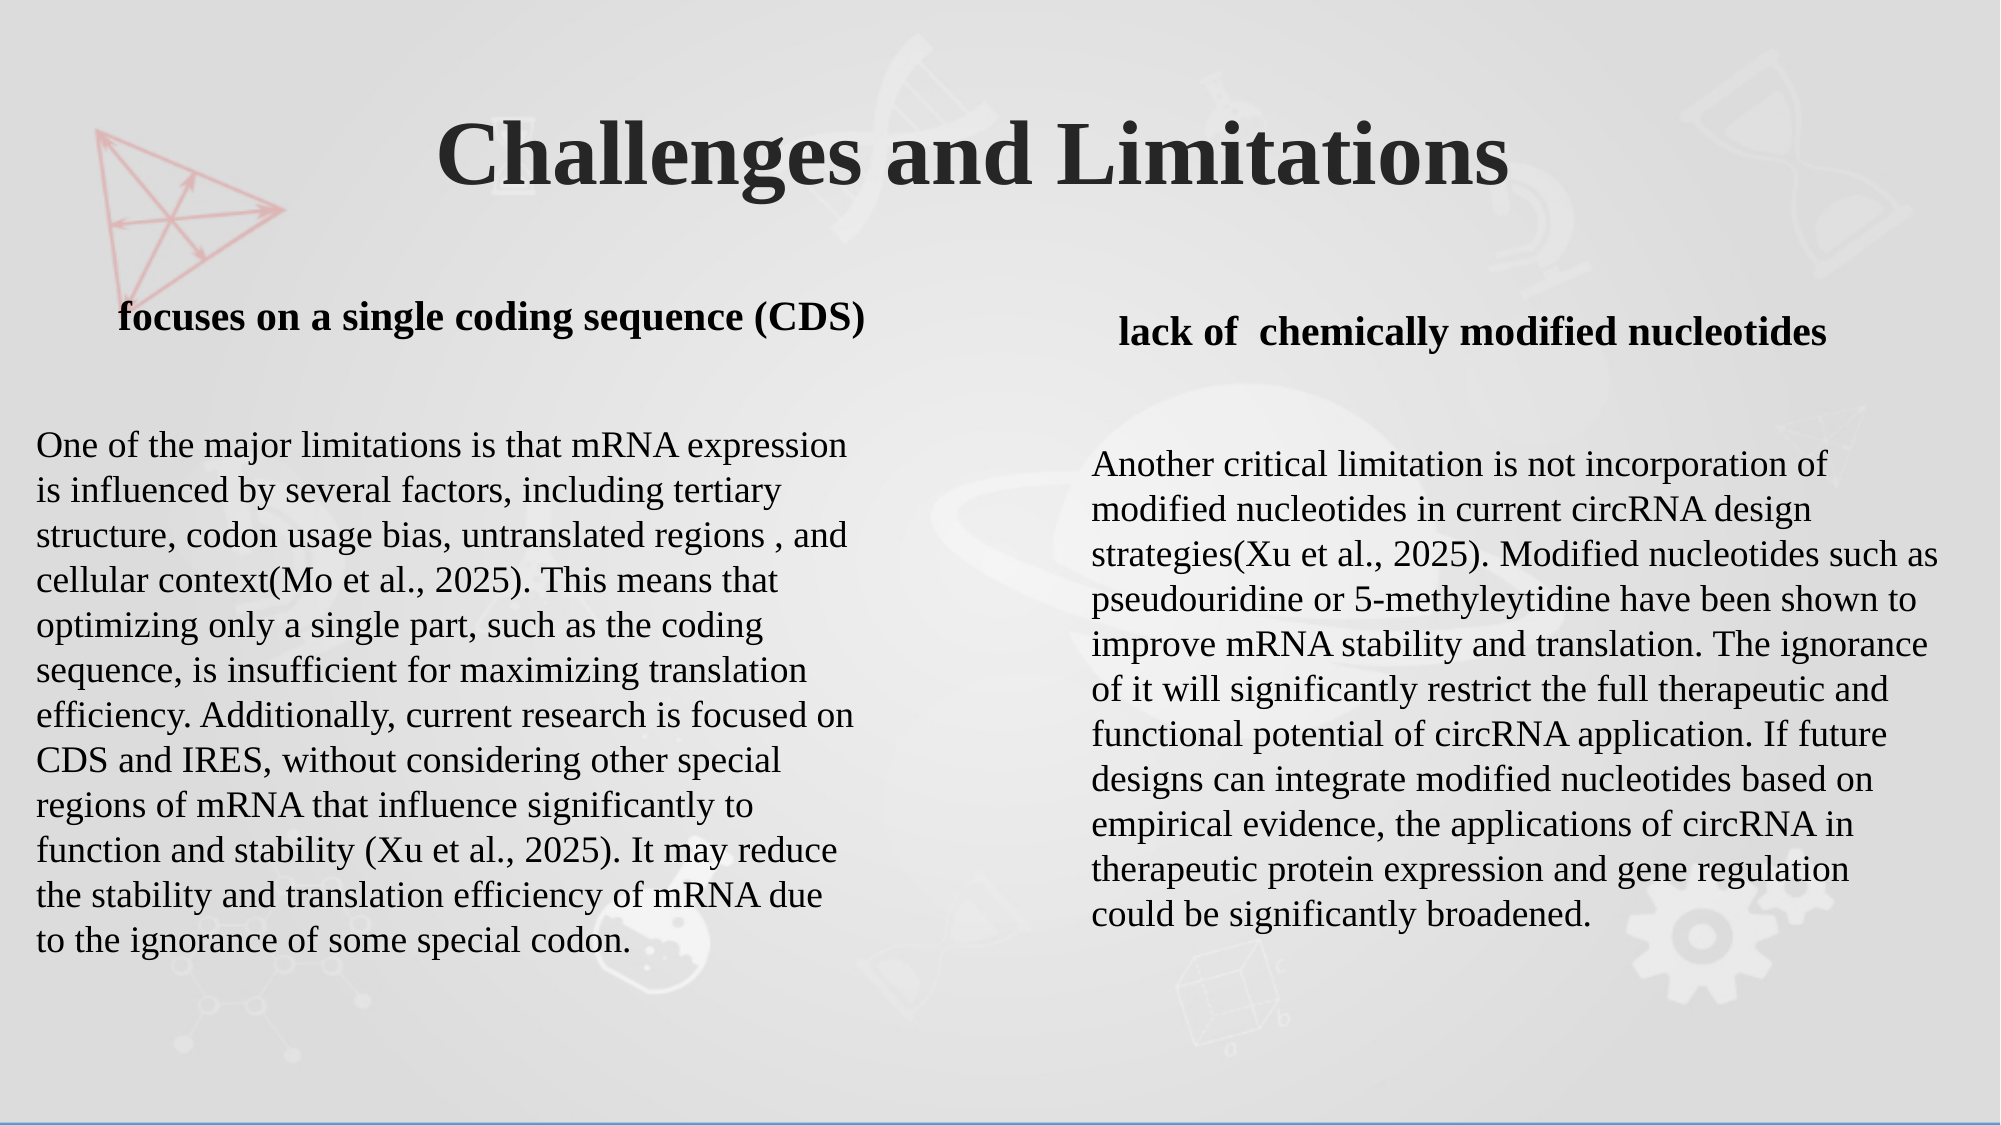

# Challenges and Limitations
 focuses on a single coding sequence (CDS)
lack of  chemically modified nucleotides
One of the major limitations is that mRNA expression is influenced by several factors, including tertiary structure, codon usage bias, untranslated regions , and cellular context(Mo et al., 2025). This means that optimizing only a single part, such as the coding sequence, is insufficient for maximizing translation efficiency. Additionally, current research is focused on CDS and IRES, without considering other special regions of mRNA that influence significantly to function and stability (Xu et al., 2025). It may reduce the stability and translation efficiency of mRNA due to the ignorance of some special codon.
Another critical limitation is not incorporation of modified nucleotides in current circRNA design strategies(Xu et al., 2025). Modified nucleotides such as pseudouridine or 5-methyleytidine have been shown to improve mRNA stability and translation. The ignorance of it will significantly restrict the full therapeutic and functional potential of circRNA application. If future designs can integrate modified nucleotides based on empirical evidence, the applications of circRNA in therapeutic protein expression and gene regulation could be significantly broadened.